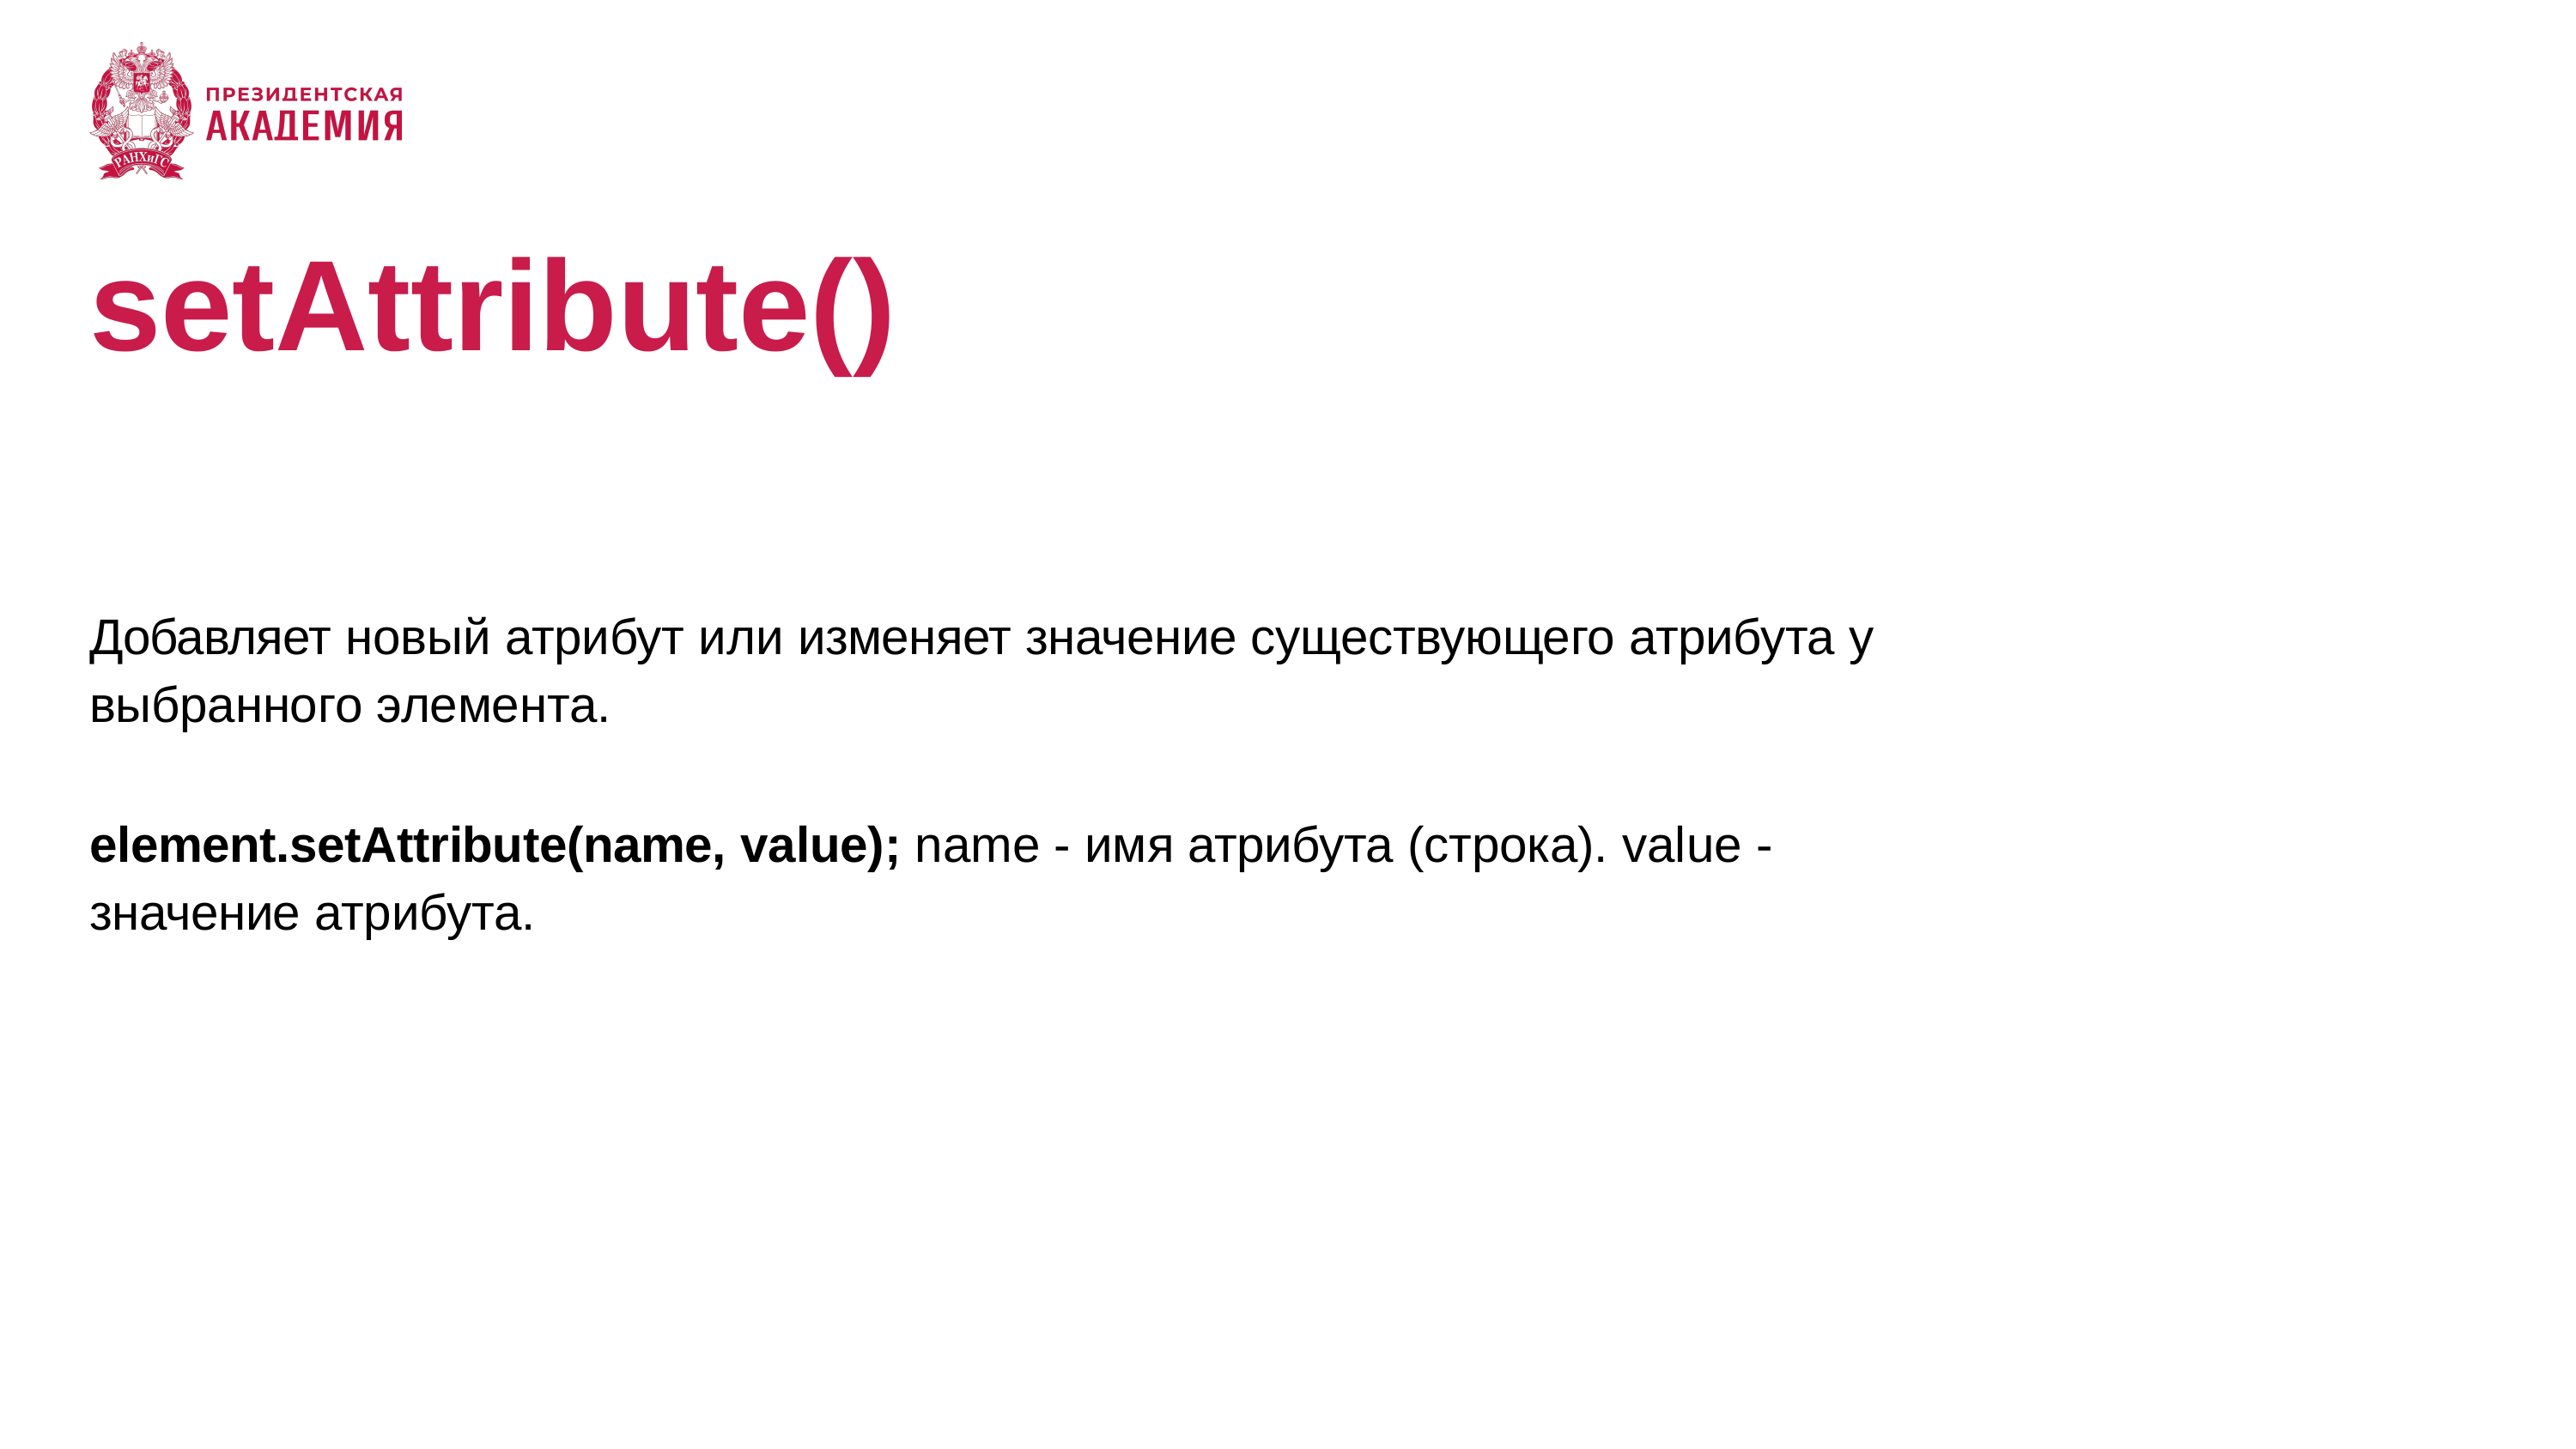

# setAttribute()
Добавляет новый атрибут или изменяет значение существующего атрибута у выбранного элемента.

element.setAttribute(name, value); name - имя атрибута (строка). value - значение атрибута.